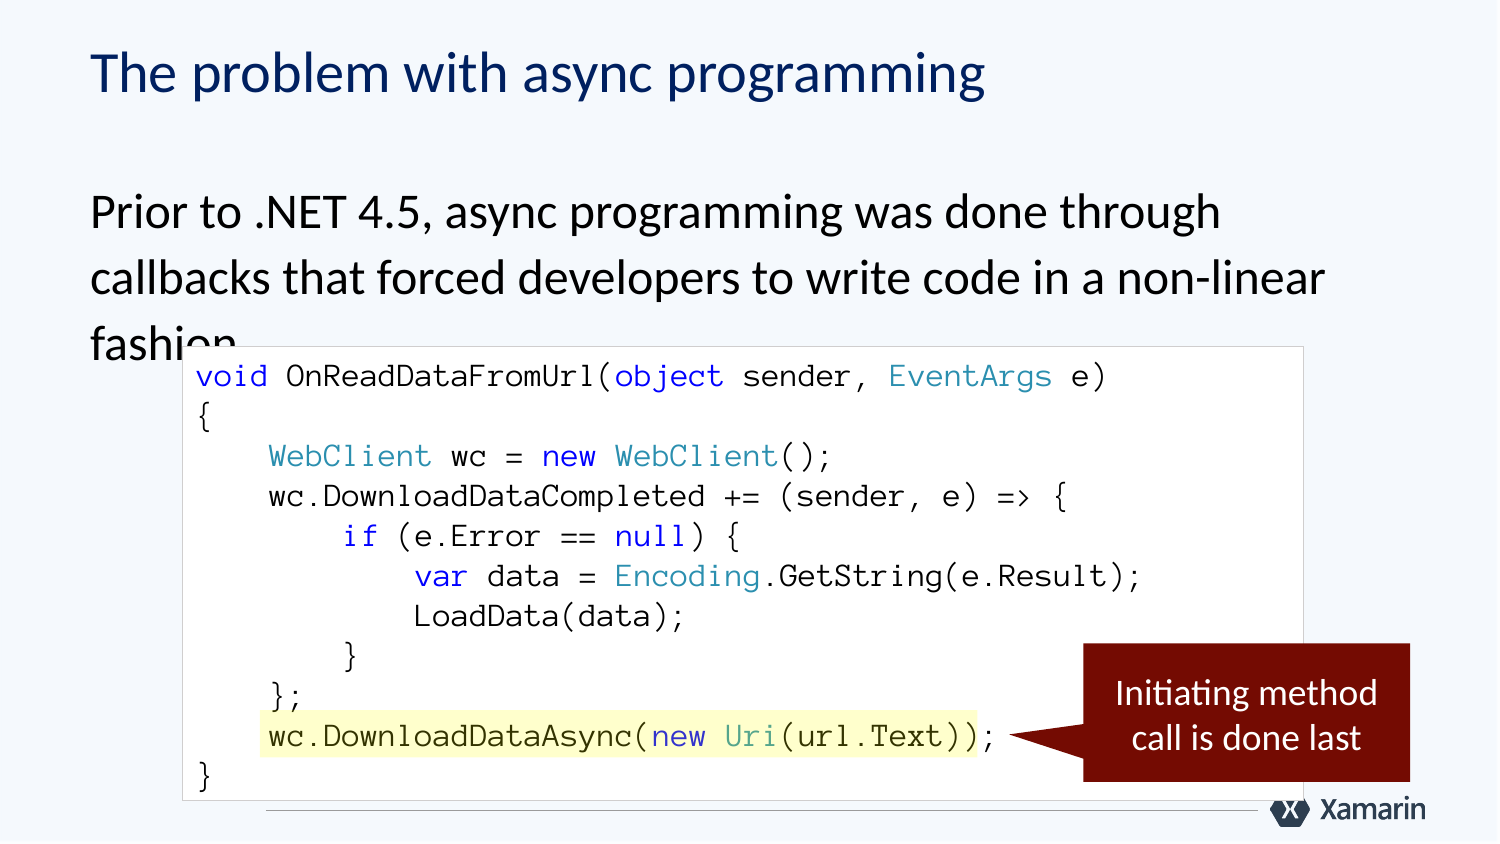

# The problem with async programming
Prior to .NET 4.5, async programming was done through callbacks that forced developers to write code in a non-linear fashion
void OnReadDataFromUrl(object sender, EventArgs e)
{
    WebClient wc = new WebClient();
    wc.DownloadDataCompleted += (sender, e) => {
        if (e.Error == null) {
            var data = Encoding.GetString(e.Result);
            LoadData(data);
        }
    };
    wc.DownloadDataAsync(new Uri(url.Text));
}
Initiating method call is done last